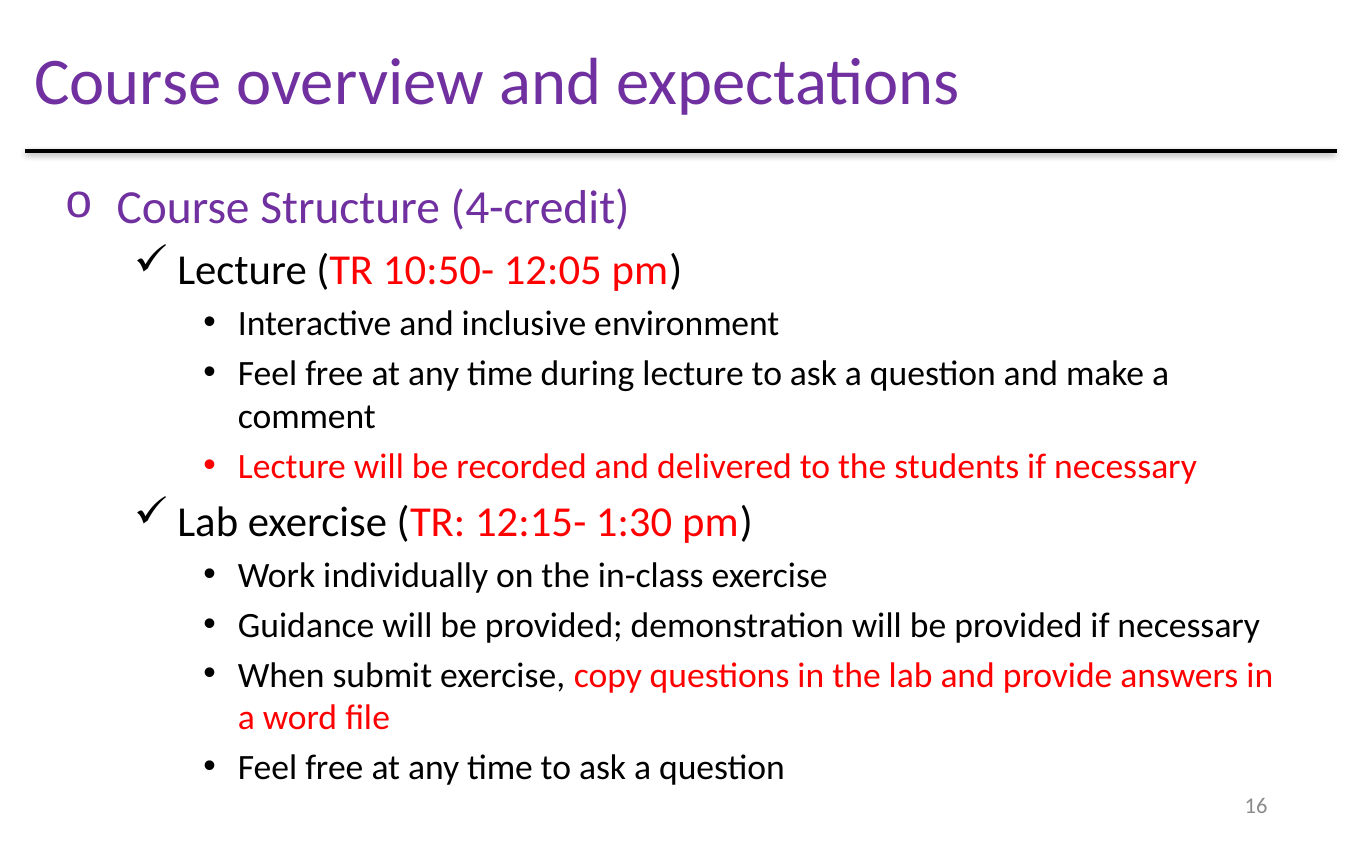

Course overview and expectations
Course Structure (4-credit)
Lecture (TR 10:50- 12:05 pm)
Interactive and inclusive environment
Feel free at any time during lecture to ask a question and make a comment
Lecture will be recorded and delivered to the students if necessary
Lab exercise (TR: 12:15- 1:30 pm)
Work individually on the in-class exercise
Guidance will be provided; demonstration will be provided if necessary
When submit exercise, copy questions in the lab and provide answers in a word file
Feel free at any time to ask a question
16